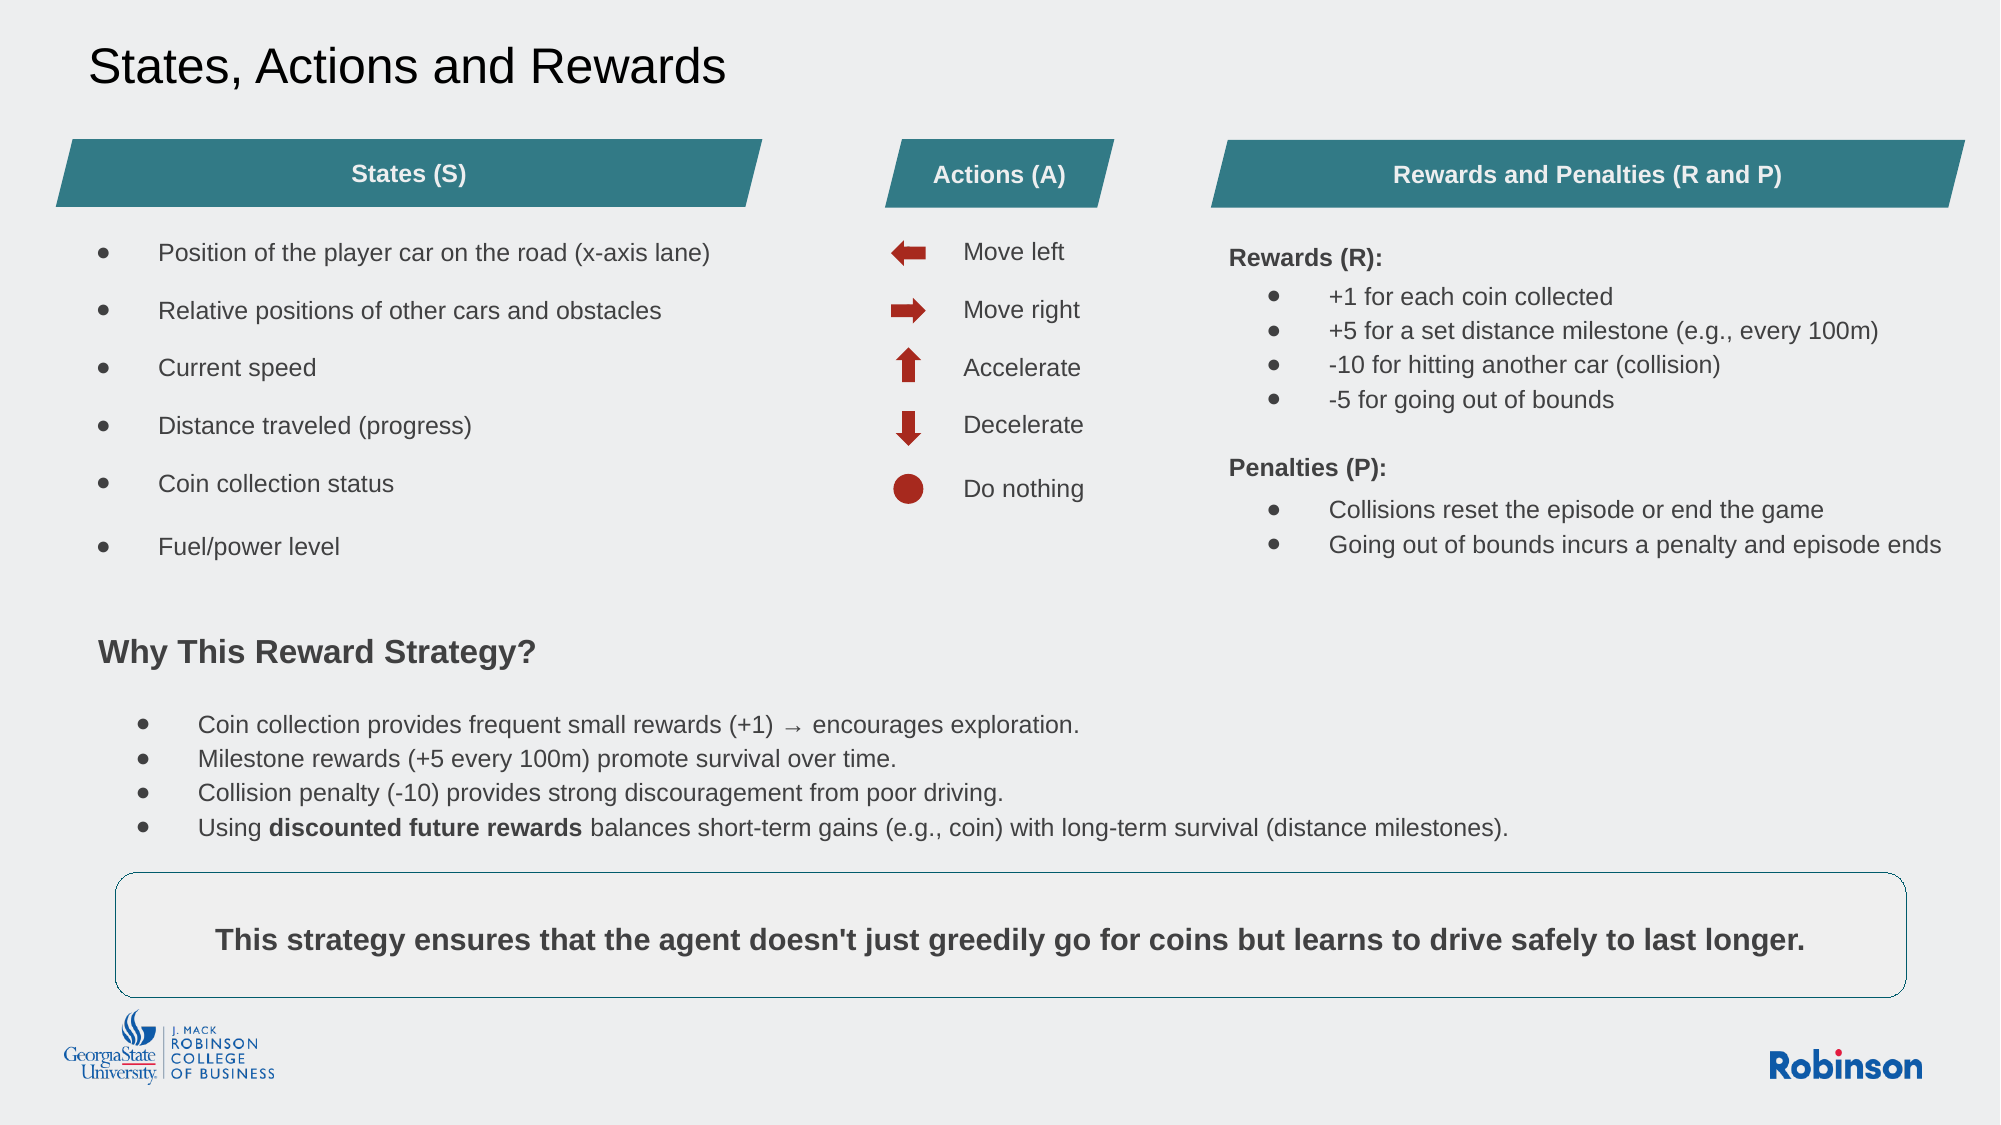

# States, Actions and Rewards
States (S)
Actions (A)
Rewards and Penalties (R and P)
Move left
Move right
Accelerate
Decelerate
Do nothing
Position of the player car on the road (x-axis lane)
Relative positions of other cars and obstacles
Current speed
Distance traveled (progress)
Coin collection status
Fuel/power level
Rewards (R):
+1 for each coin collected
+5 for a set distance milestone (e.g., every 100m)
-10 for hitting another car (collision)
-5 for going out of bounds
Penalties (P):
Collisions reset the episode or end the game
Going out of bounds incurs a penalty and episode ends

Why This Reward Strategy?
Coin collection provides frequent small rewards (+1) → encourages exploration.
Milestone rewards (+5 every 100m) promote survival over time.
Collision penalty (-10) provides strong discouragement from poor driving.
Using discounted future rewards balances short-term gains (e.g., coin) with long-term survival (distance milestones).
This strategy ensures that the agent doesn't just greedily go for coins but learns to drive safely to last longer.